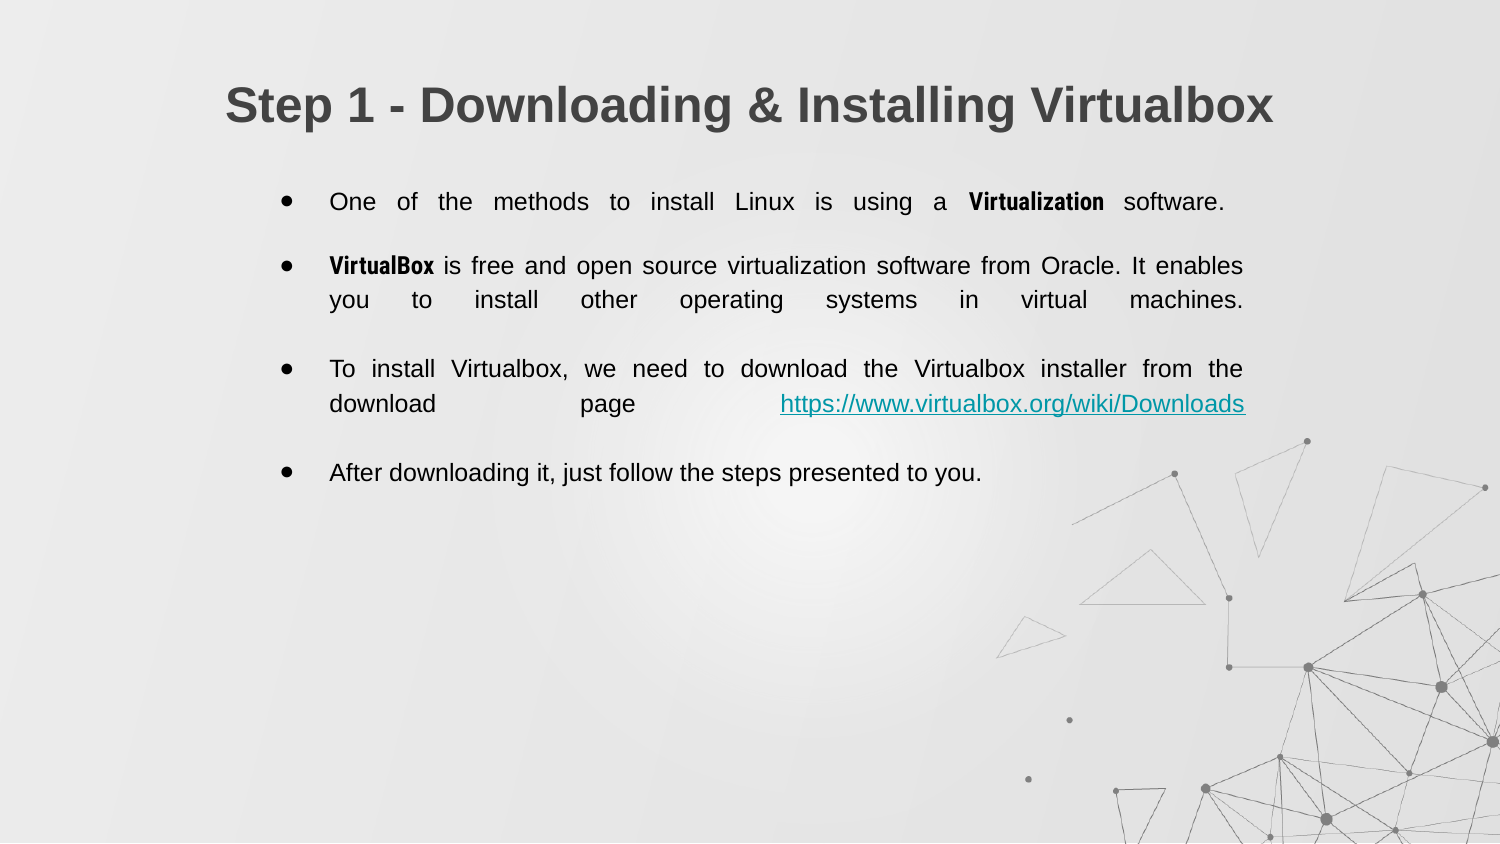

# Step 1 - Downloading & Installing Virtualbox

One of the methods to install Linux is using a Virtualization software.
VirtualBox is free and open source virtualization software from Oracle. It enables you to install other operating systems in virtual machines.
To install Virtualbox, we need to download the Virtualbox installer from the download page https://www.virtualbox.org/wiki/Downloads
After downloading it, just follow the steps presented to you.